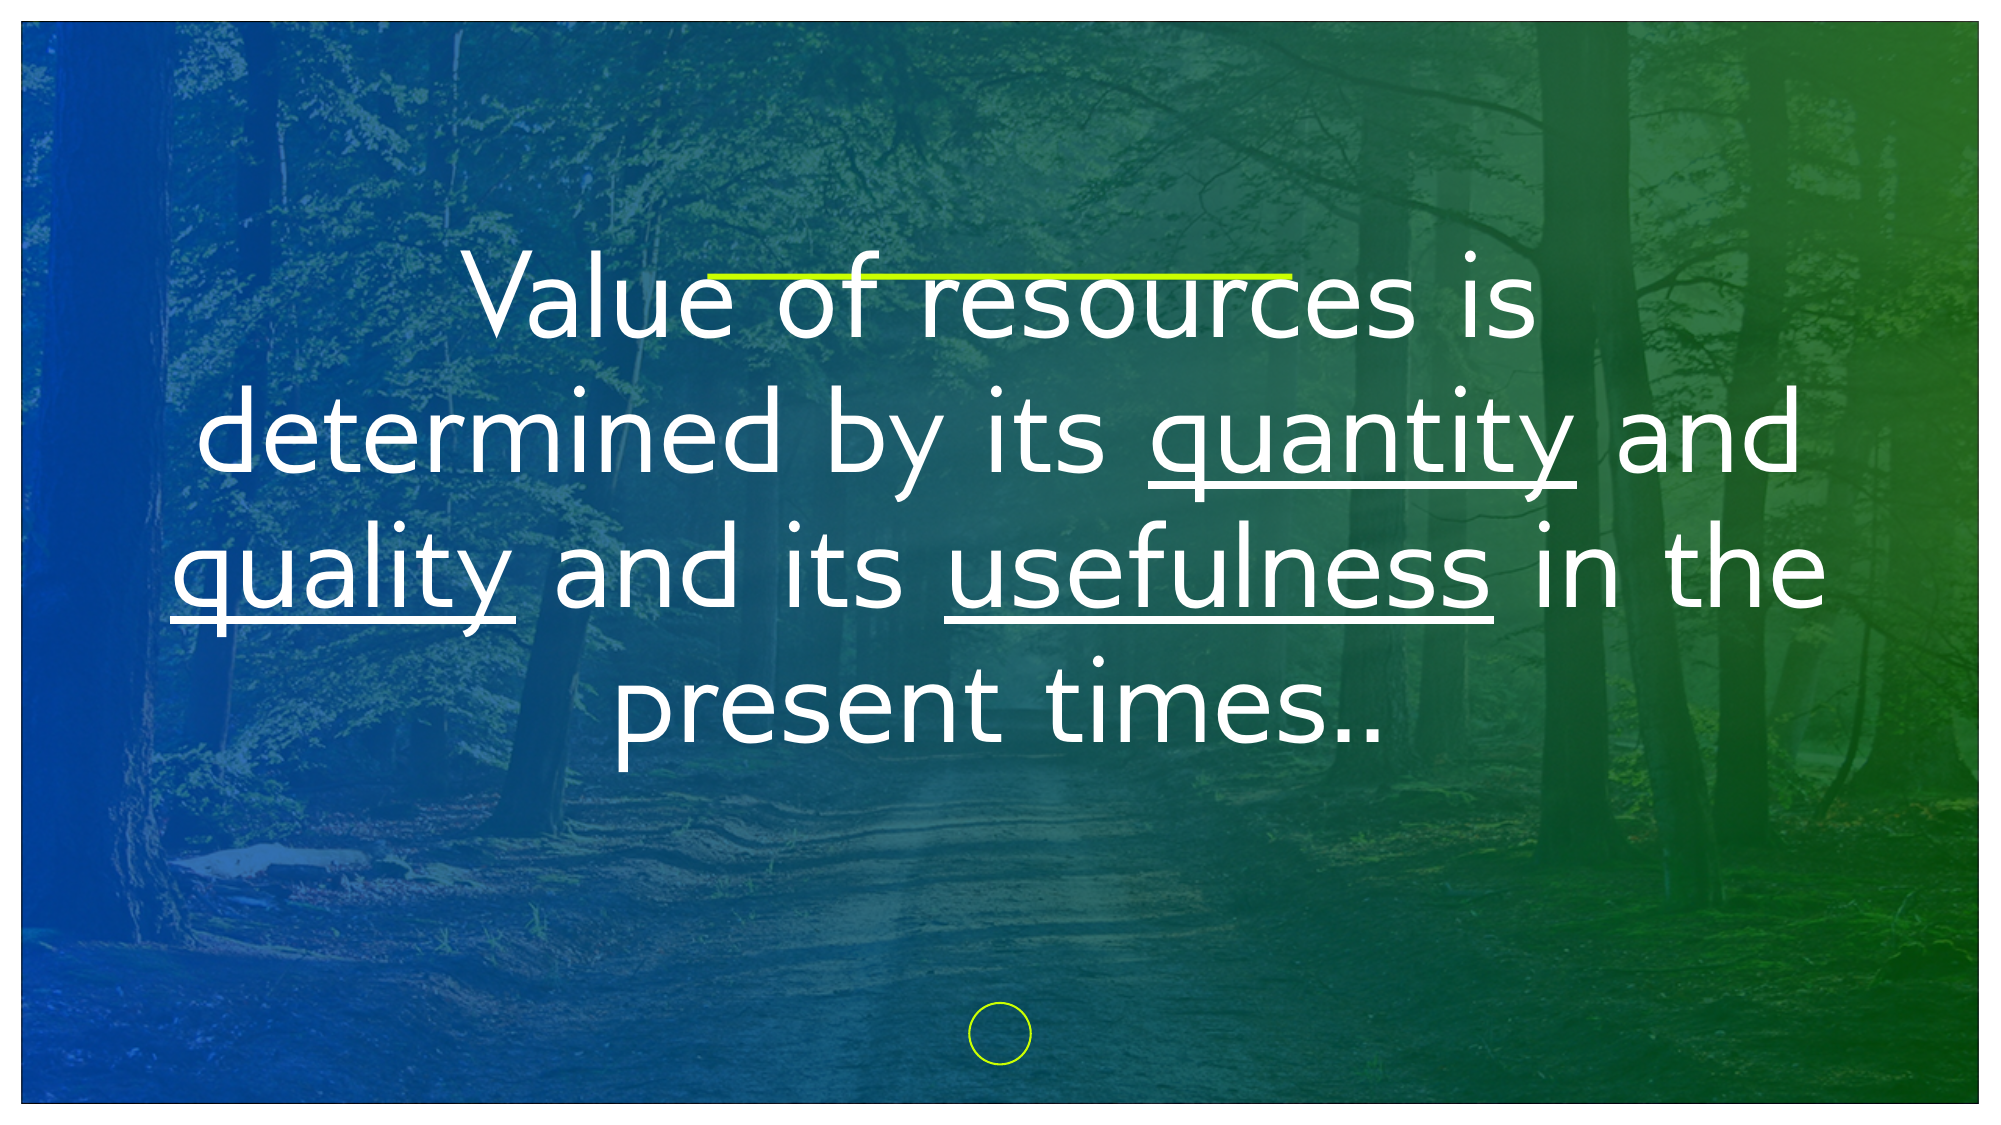

# Value of resources is determined by its quantity and quality and its usefulness in the present times..